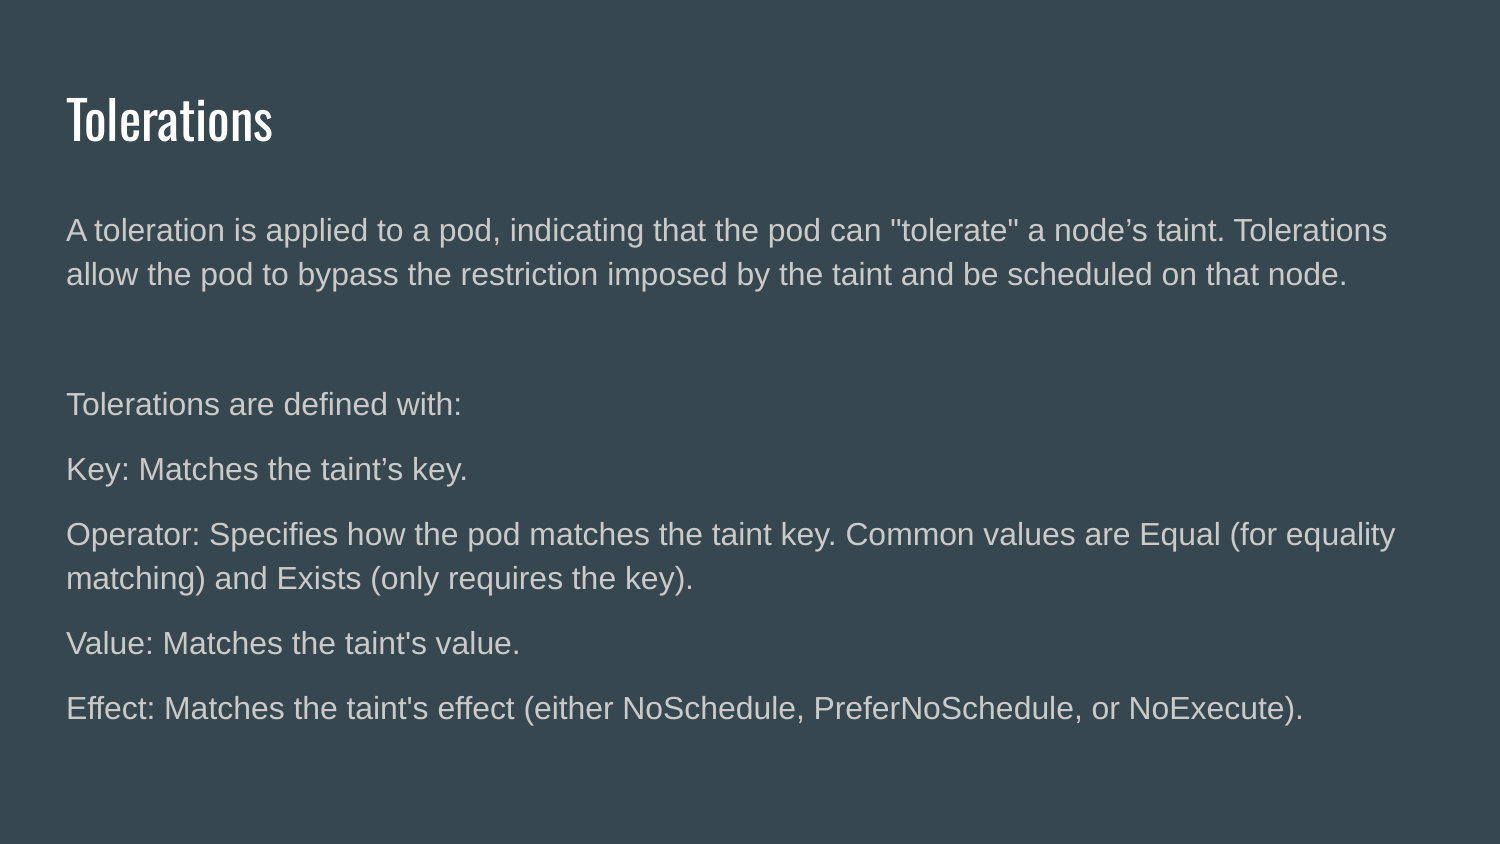

# Tolerations
A toleration is applied to a pod, indicating that the pod can "tolerate" a node’s taint. Tolerations allow the pod to bypass the restriction imposed by the taint and be scheduled on that node.

Tolerations are defined with:
Key: Matches the taint’s key.
Operator: Specifies how the pod matches the taint key. Common values are Equal (for equality matching) and Exists (only requires the key).
Value: Matches the taint's value.
Effect: Matches the taint's effect (either NoSchedule, PreferNoSchedule, or NoExecute).